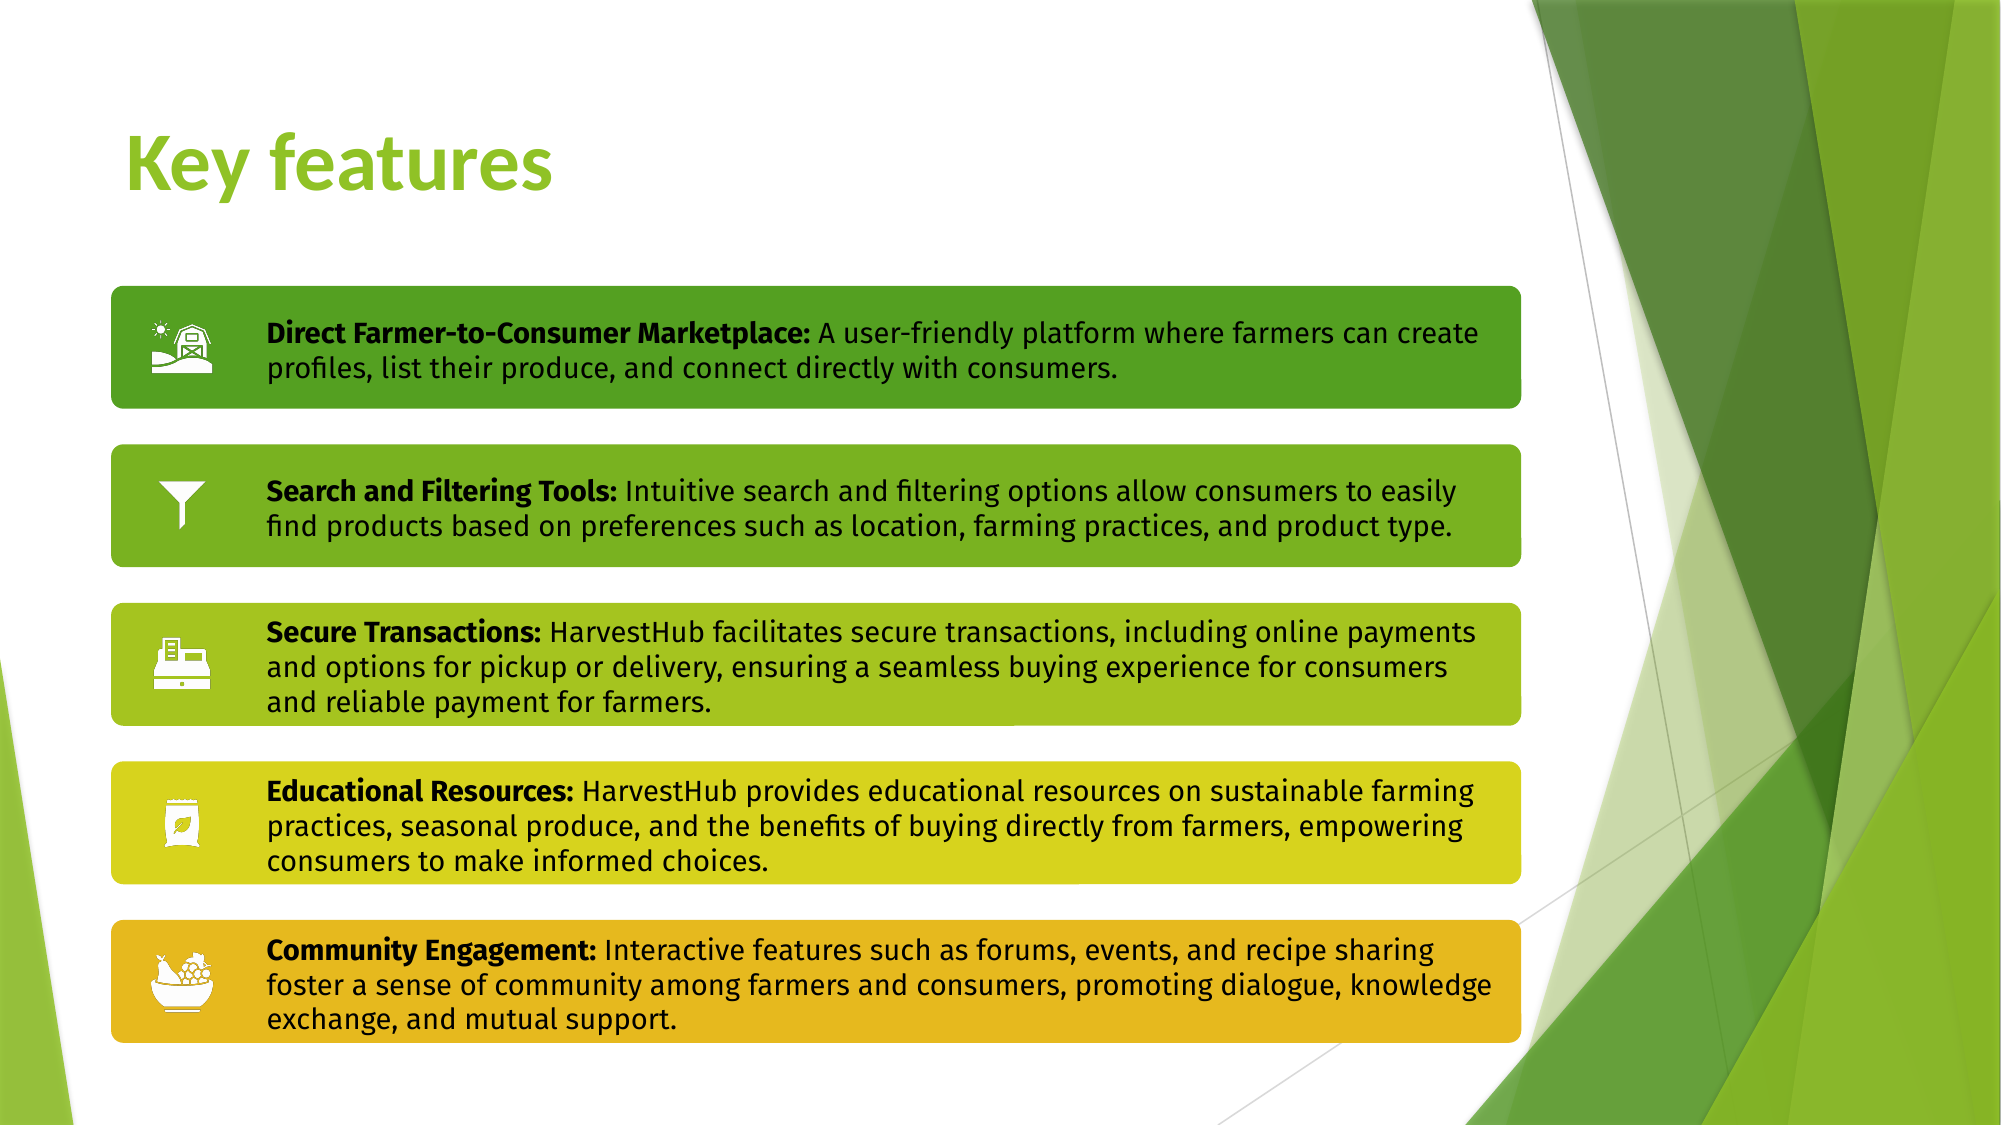

# Key features
Direct Farmer-to-Consumer Marketplace: A user-friendly platform where farmers can create profiles, list their produce, and connect directly with consumers.
Search and Filtering Tools: Intuitive search and filtering options allow consumers to easily find products based on preferences such as location, farming practices, and product type.
Secure Transactions: HarvestHub facilitates secure transactions, including online payments and options for pickup or delivery, ensuring a seamless buying experience for consumers and reliable payment for farmers.
Educational Resources: HarvestHub provides educational resources on sustainable farming practices, seasonal produce, and the benefits of buying directly from farmers, empowering consumers to make informed choices.
Community Engagement: Interactive features such as forums, events, and recipe sharing foster a sense of community among farmers and consumers, promoting dialogue, knowledge exchange, and mutual support.